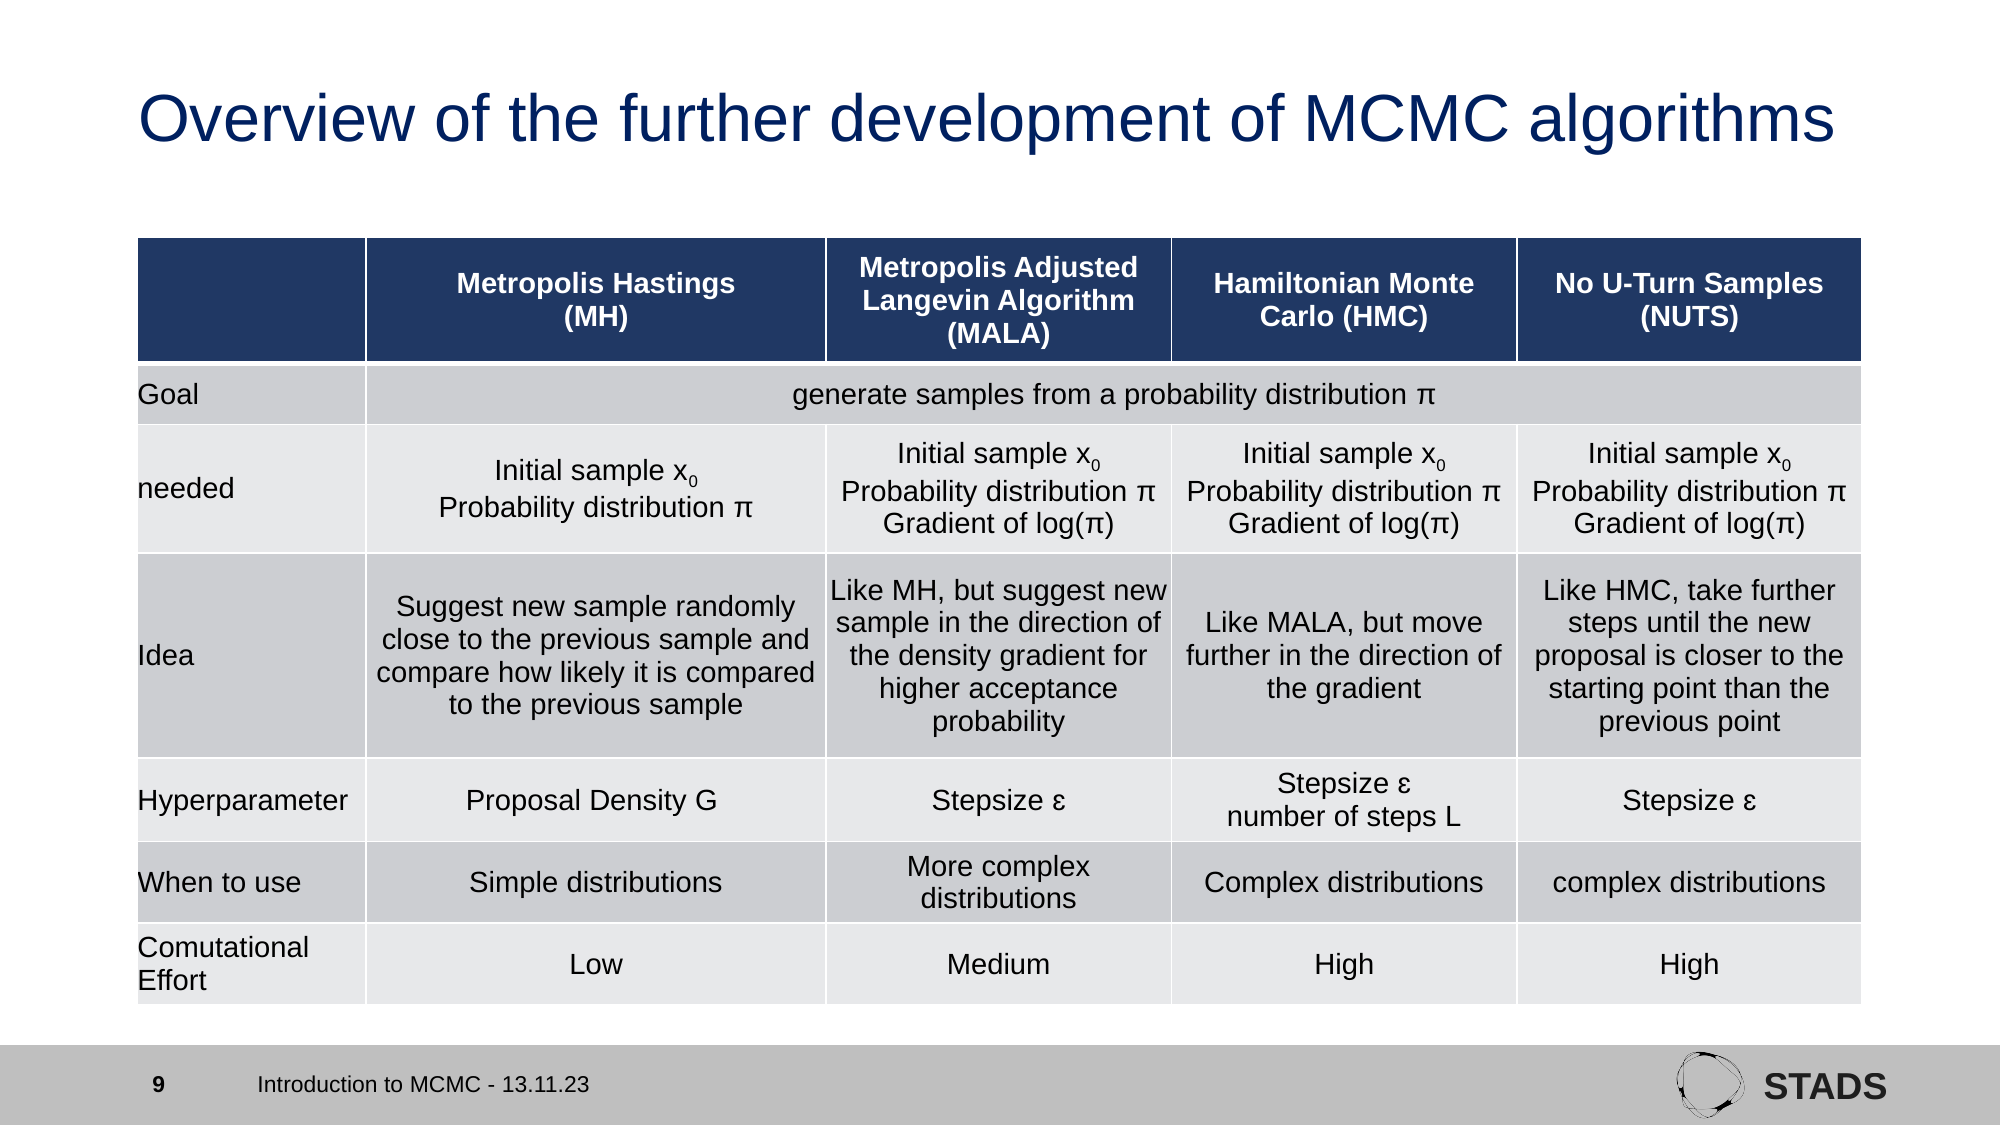

# Overview of the further development of MCMC algorithms

|  | Metropolis Hastings (MH) | Metropolis Adjusted Langevin Algorithm (MALA) | Hamiltonian Monte Carlo (HMC) | No U-Turn Samples (NUTS) |
| --- | --- | --- | --- | --- |
| Goal | generate samples from a probability distribution π |  |  |  |
| needed | Initial sample x0 Probability distribution π | Initial sample x0 Probability distribution π Gradient of log(π) | Initial sample x0 Probability distribution π Gradient of log(π) | Initial sample x0 Probability distribution π Gradient of log(π) |
| Idea | Suggest new sample randomly close to the previous sample and compare how likely it is compared to the previous sample | Like MH, but suggest new sample in the direction of the density gradient for higher acceptance probability | Like MALA, but move further in the direction of the gradient | Like HMC, take further steps until the new proposal is closer to the starting point than the previous point |
| Hyperparameter | Proposal Density G | Stepsize ɛ | Stepsize ɛ number of steps L | Stepsize ɛ |
| When to use | Simple distributions | More complex distributions | Complex distributions | complex distributions |
| Comutational Effort | Low | Medium | High | High |
9
Introduction to MCMC - 13.11.23​